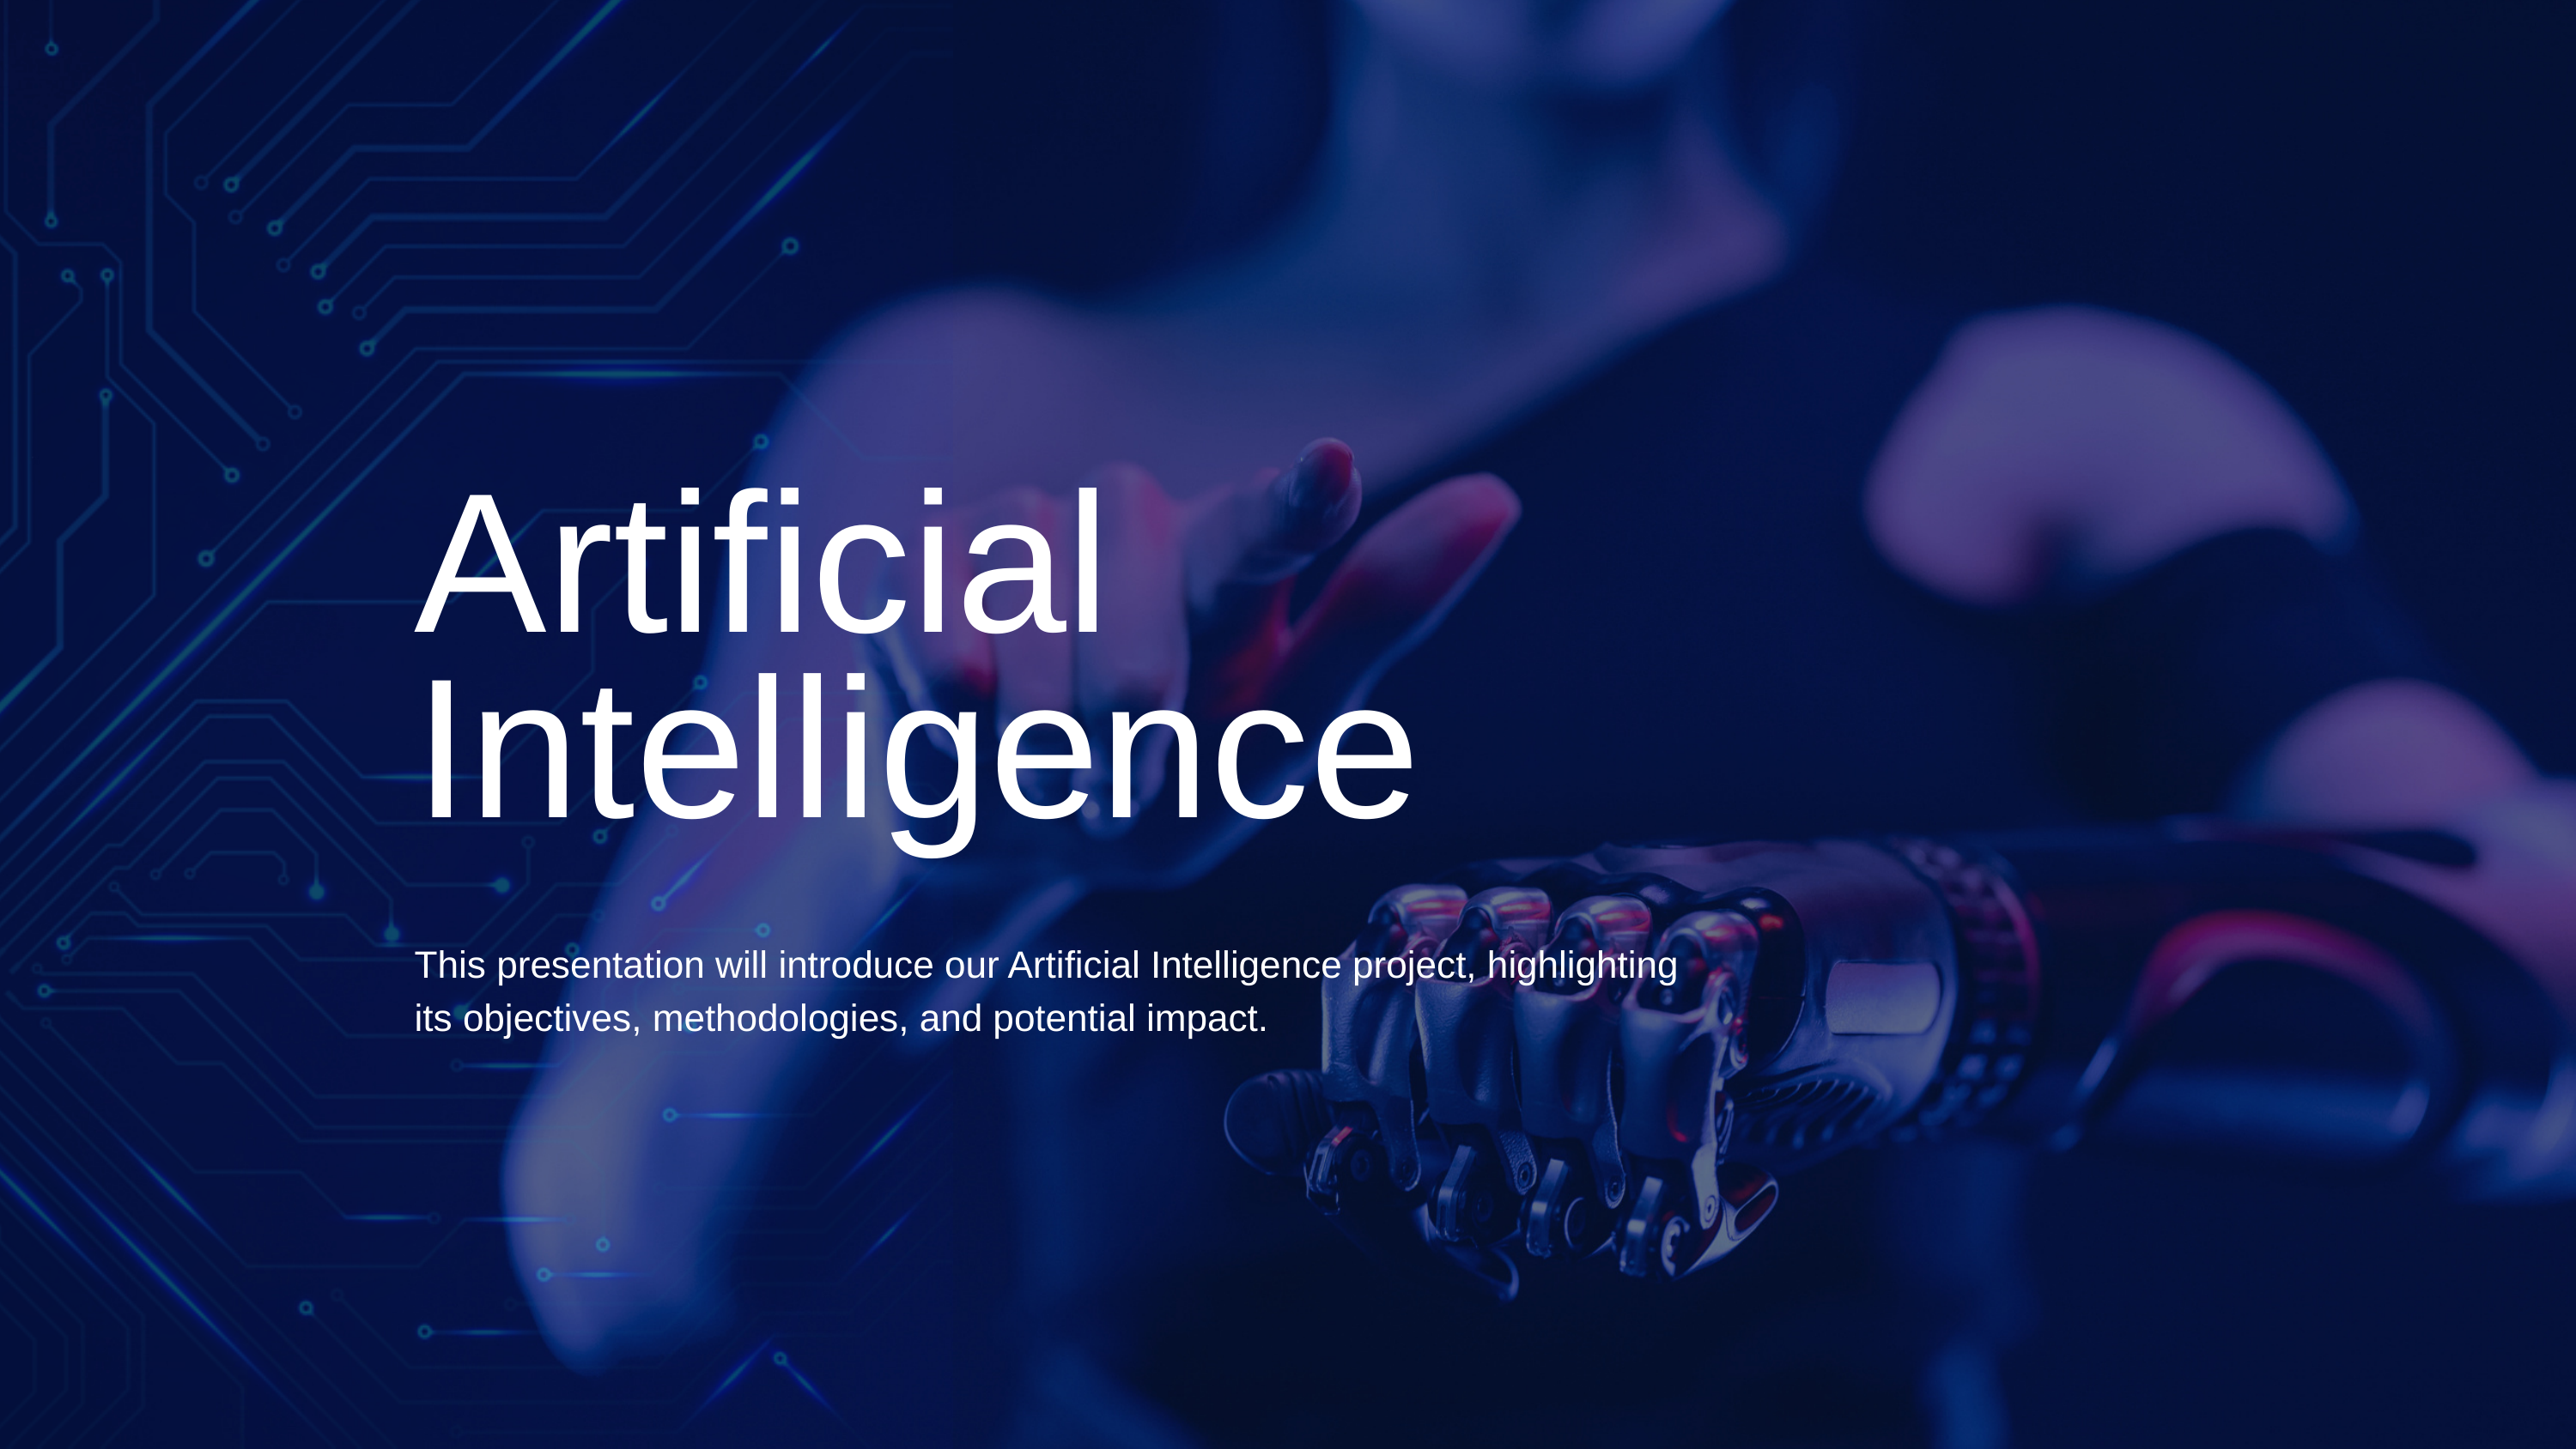

Artificial Intelligence
This presentation will introduce our Artificial Intelligence project, highlighting its objectives, methodologies, and potential impact.